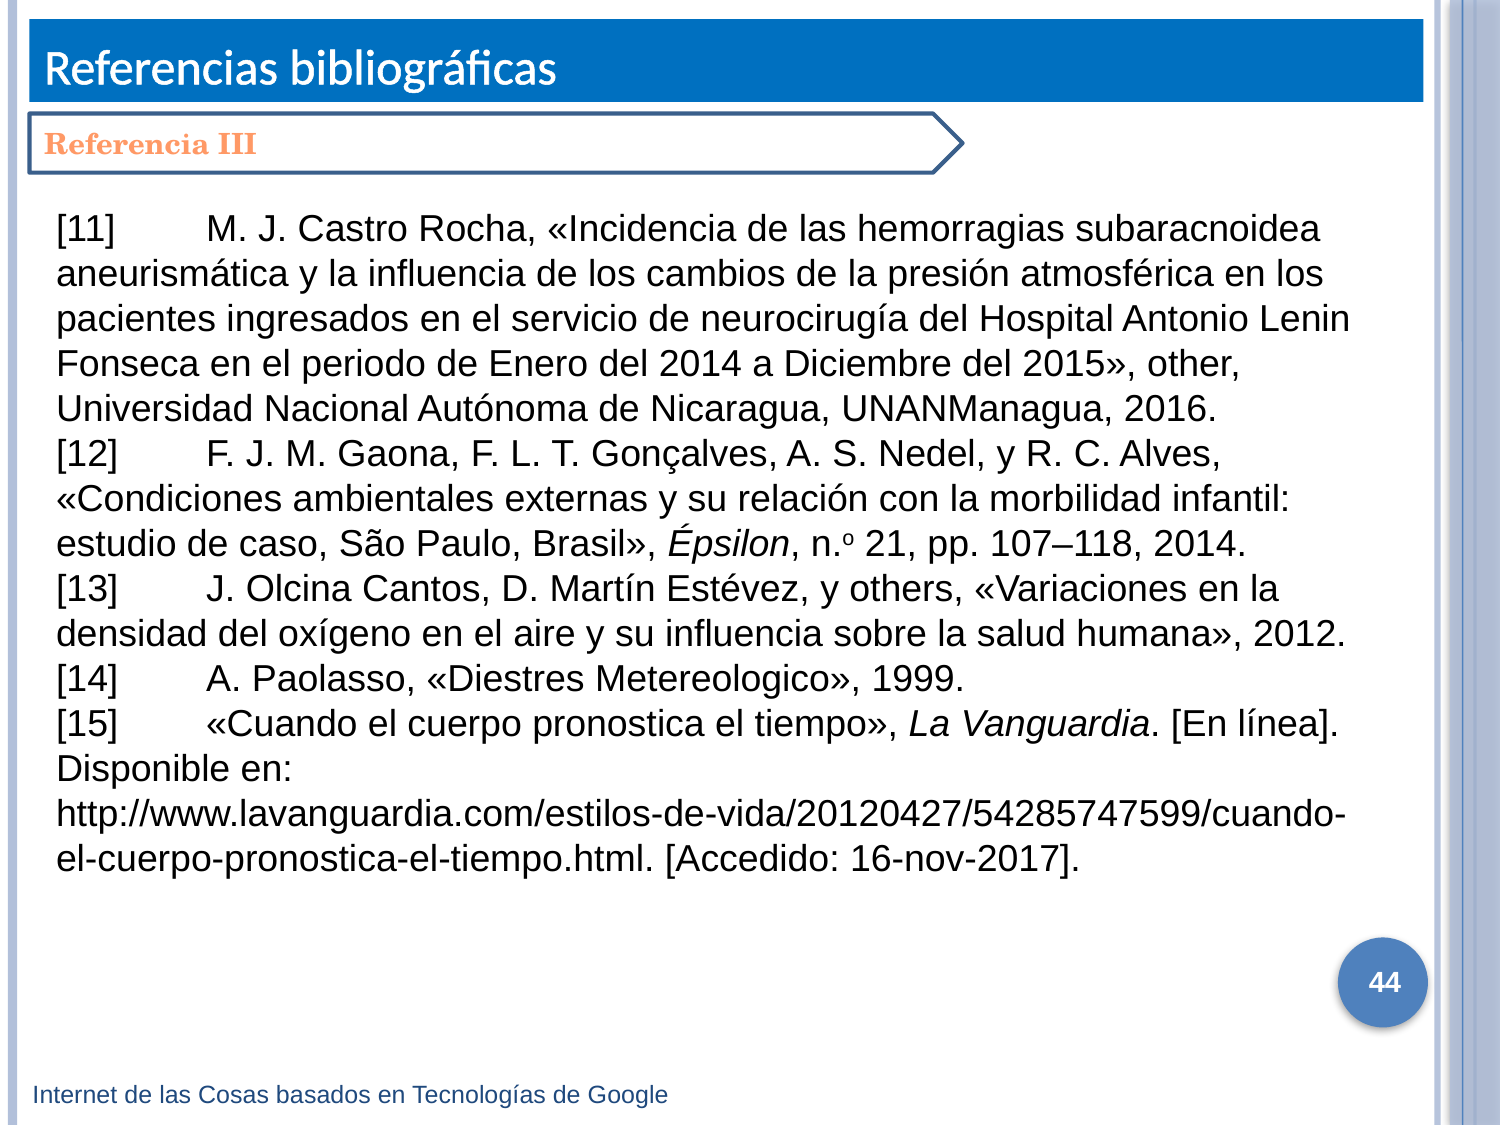

# Referencias bibliográficas
Referencia III
[11]	M. J. Castro Rocha, «Incidencia de las hemorragias subaracnoidea aneurismática y la influencia de los cambios de la presión atmosférica en los pacientes ingresados en el servicio de neurocirugía del Hospital Antonio Lenin Fonseca en el periodo de Enero del 2014 a Diciembre del 2015», other, Universidad Nacional Autónoma de Nicaragua, UNANManagua, 2016.
[12]	F. J. M. Gaona, F. L. T. Gonçalves, A. S. Nedel, y R. C. Alves, «Condiciones ambientales externas y su relación con la morbilidad infantil: estudio de caso, São Paulo, Brasil», Épsilon, n.o 21, pp. 107–118, 2014.
[13]	J. Olcina Cantos, D. Martín Estévez, y others, «Variaciones en la densidad del oxígeno en el aire y su influencia sobre la salud humana», 2012.
[14]	A. Paolasso, «Diestres Metereologico», 1999.
[15]	«Cuando el cuerpo pronostica el tiempo», La Vanguardia. [En línea]. Disponible en: http://www.lavanguardia.com/estilos-de-vida/20120427/54285747599/cuando-el-cuerpo-pronostica-el-tiempo.html. [Accedido: 16-nov-2017].
44
Internet de las Cosas basados en Tecnologías de Google